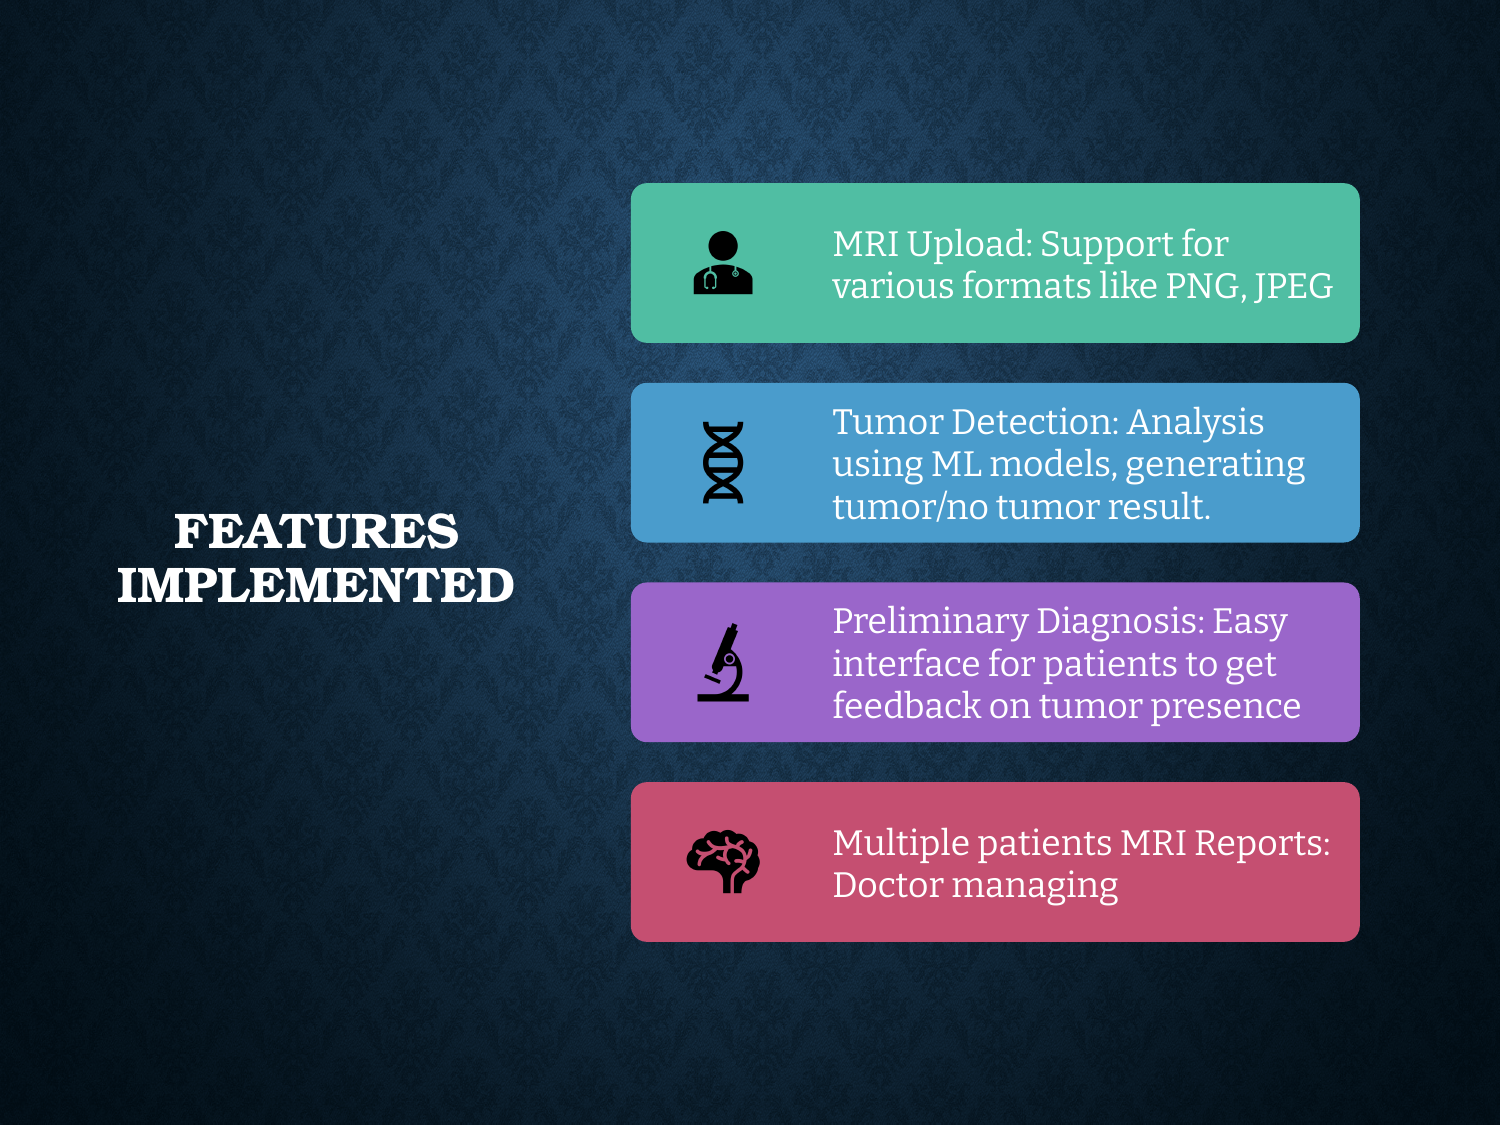

# Features Implemented
MRI Upload: Support for various formats like PNG, JPEG
Tumor Detection: Analysis using ML models, generating tumor/no tumor result.
Preliminary Diagnosis: Easy interface for patients to get feedback on tumor presence
Multiple patients MRI Reports: Doctor managing